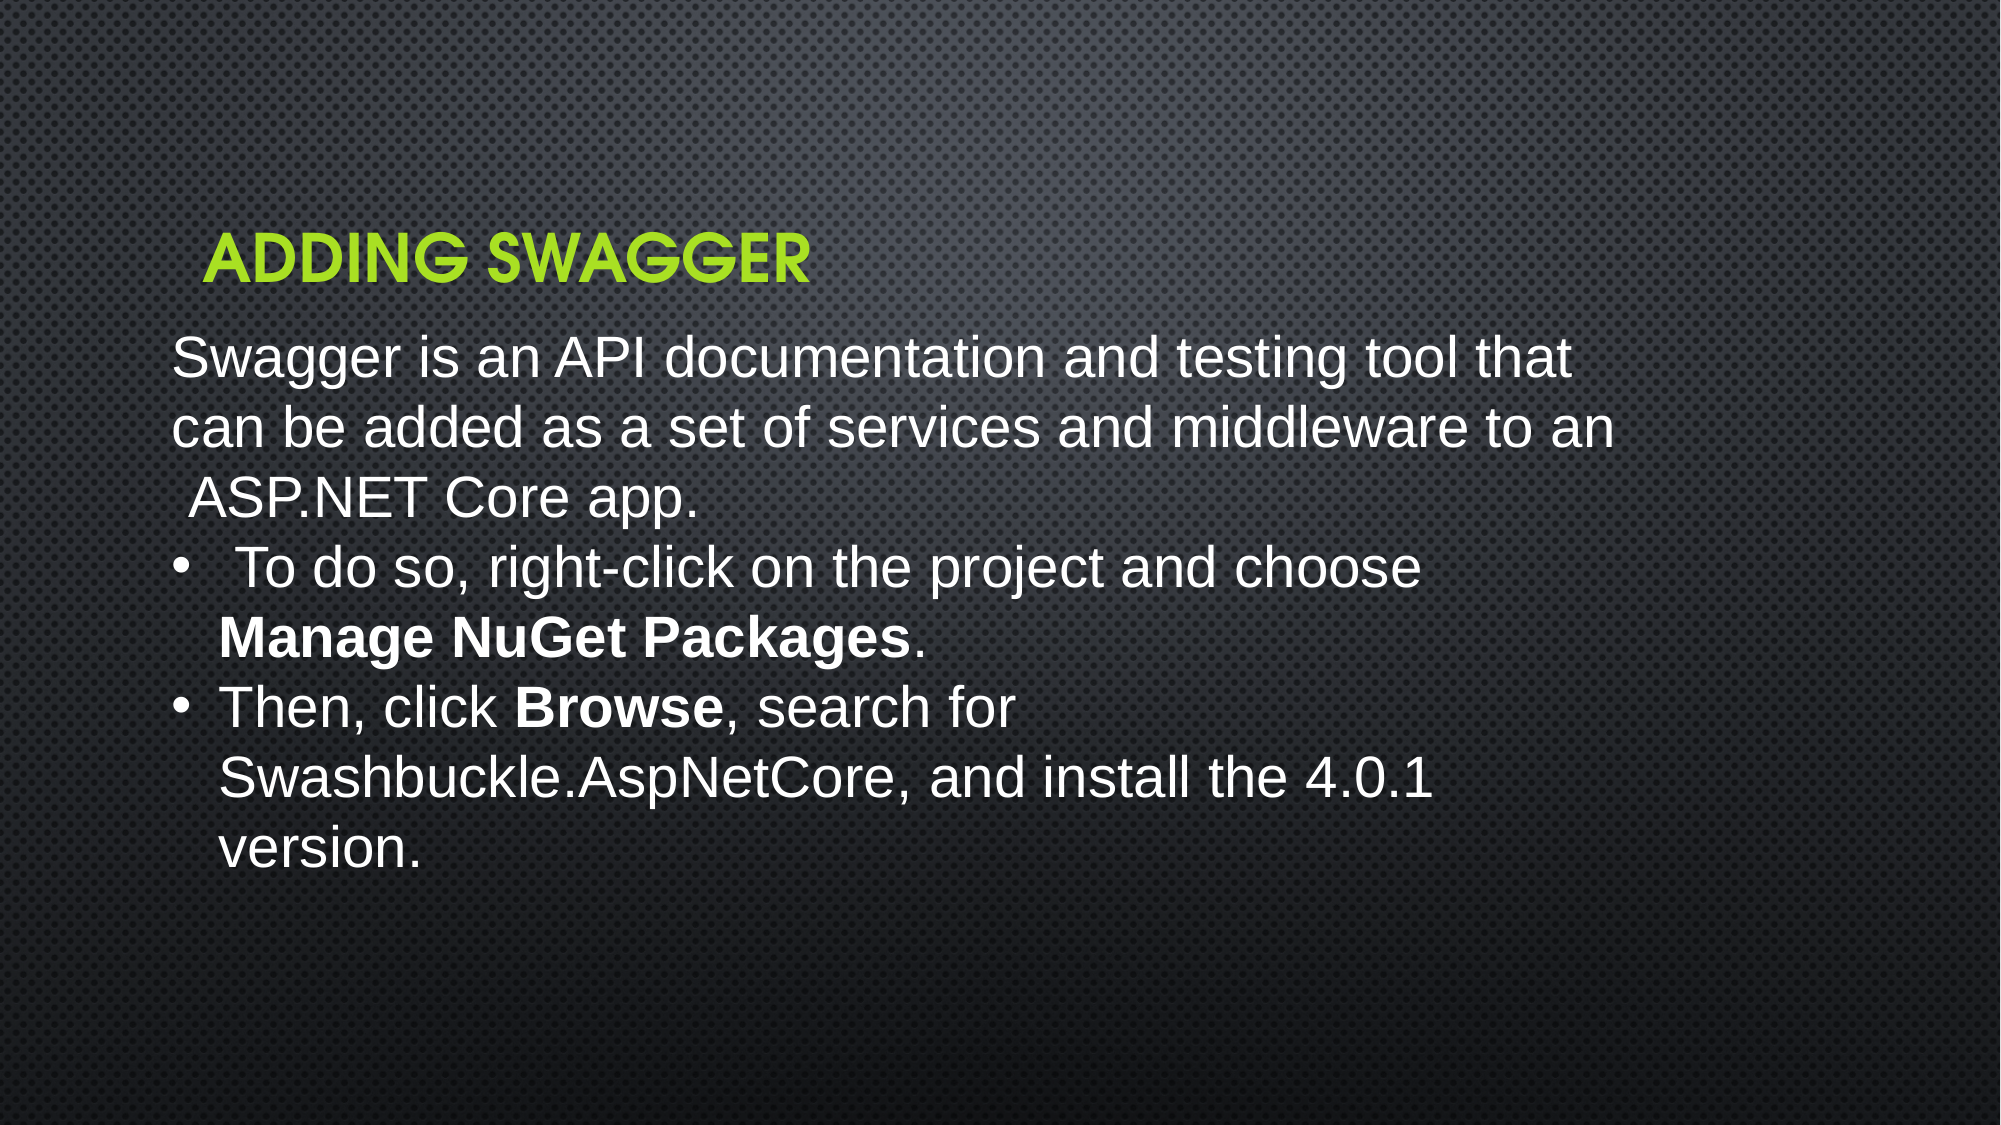

# Adding Swagger
Swagger is an API documentation and testing tool that can be added as a set of services and middleware to an
 ASP.NET Core app.
 To do so, right-click on the project and choose Manage NuGet Packages.
Then, click Browse, search for Swashbuckle.AspNetCore, and install the 4.0.1 version.